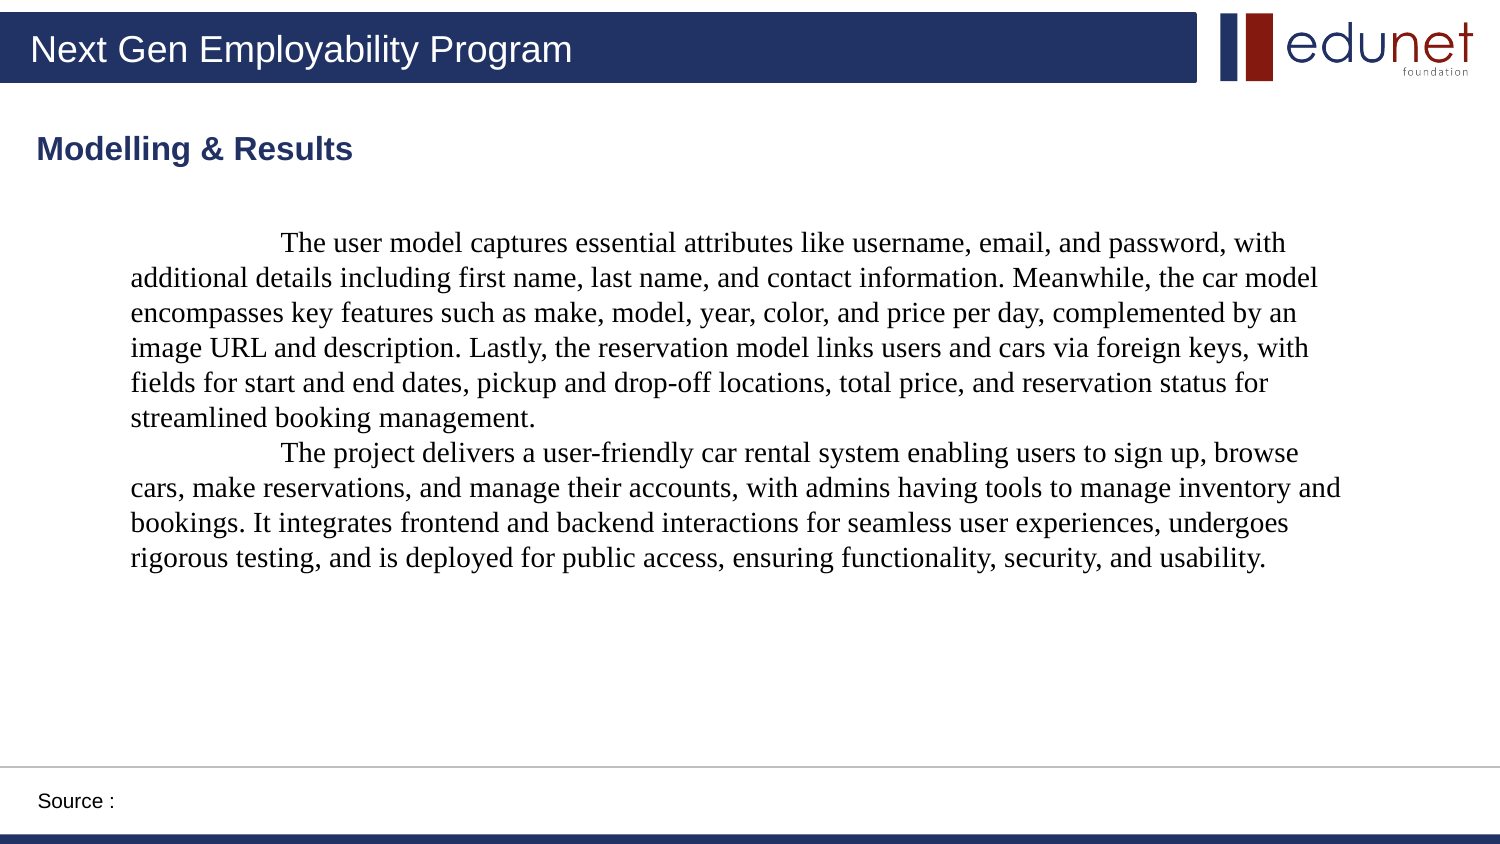

# Modelling & Results
	The user model captures essential attributes like username, email, and password, with additional details including first name, last name, and contact information. Meanwhile, the car model encompasses key features such as make, model, year, color, and price per day, complemented by an image URL and description. Lastly, the reservation model links users and cars via foreign keys, with fields for start and end dates, pickup and drop-off locations, total price, and reservation status for streamlined booking management.
	The project delivers a user-friendly car rental system enabling users to sign up, browse cars, make reservations, and manage their accounts, with admins having tools to manage inventory and bookings. It integrates frontend and backend interactions for seamless user experiences, undergoes rigorous testing, and is deployed for public access, ensuring functionality, security, and usability.
Source :